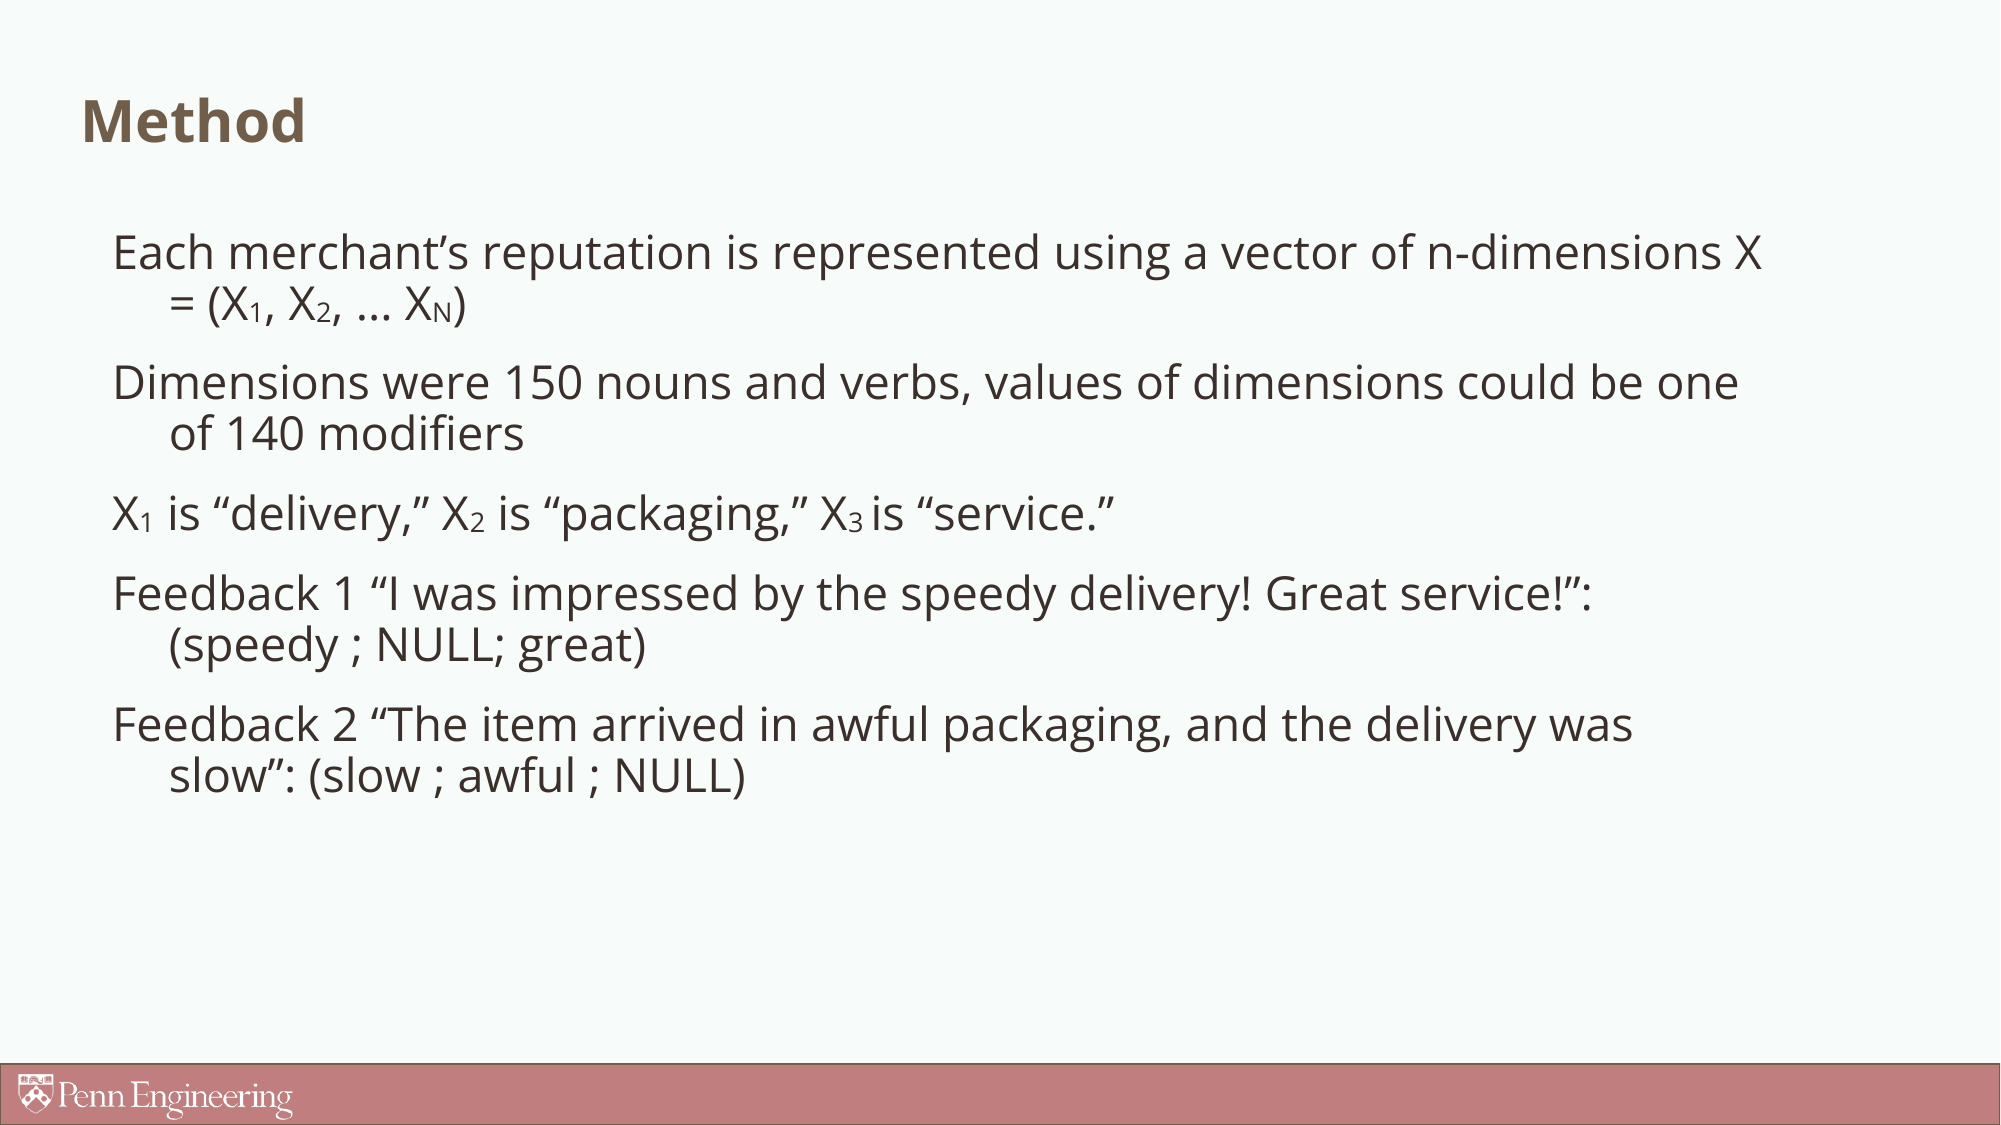

# Method
Each merchant’s reputation is represented using a vector of n-dimensions X = (X1, X2, ... XN)
Dimensions were 150 nouns and verbs, values of dimensions could be one of 140 modifiers
X1 is “delivery,” X2 is “packaging,” X3 is “service.”
Feedback 1 “I was impressed by the speedy delivery! Great service!”: (speedy ; NULL; great)
Feedback 2 “The item arrived in awful packaging, and the delivery was slow”: (slow ; awful ; NULL)